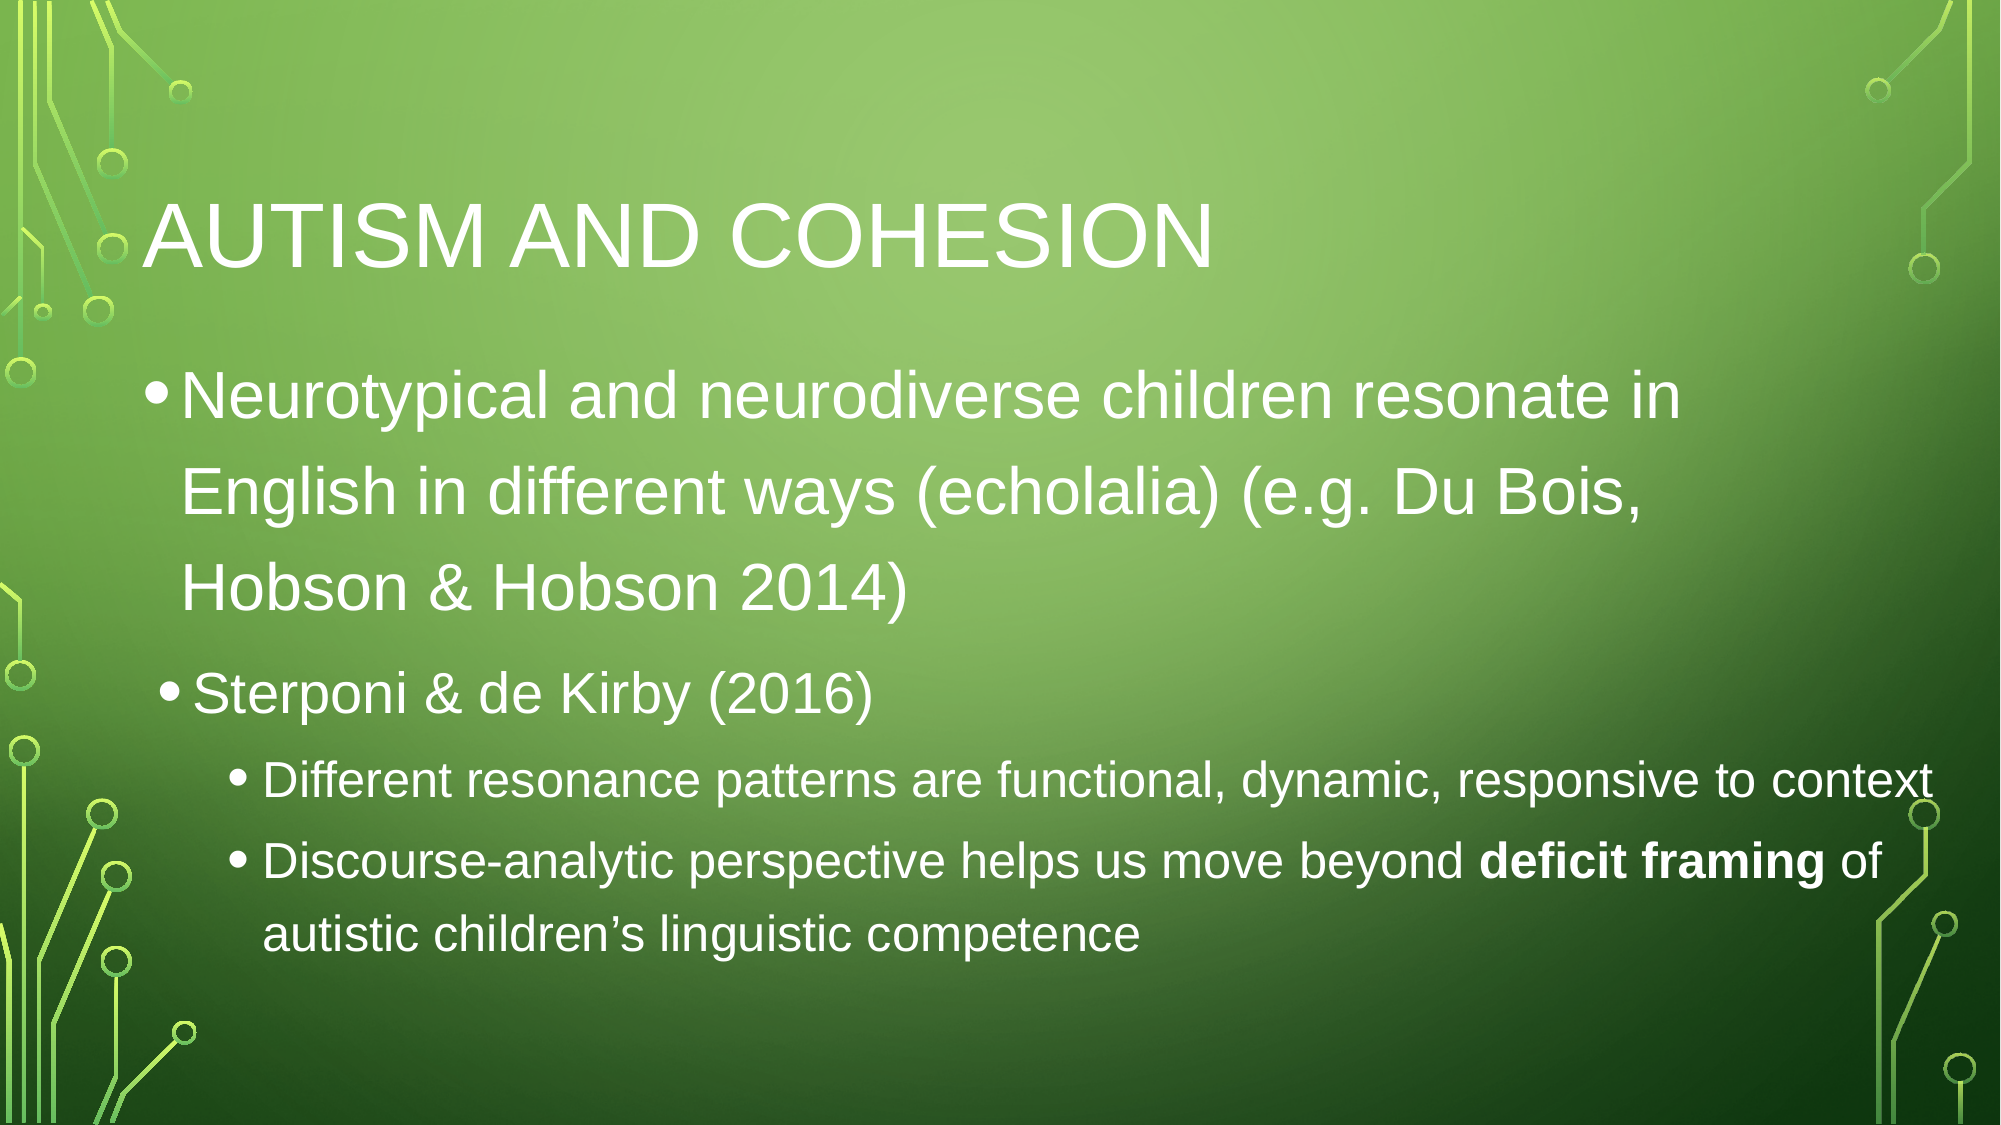

# Autism and cohesion
Neurotypical and neurodiverse children resonate in English in different ways (echolalia) (e.g. Du Bois, Hobson & Hobson 2014)
Sterponi & de Kirby (2016)
Different resonance patterns are functional, dynamic, responsive to context
Discourse-analytic perspective helps us move beyond deficit framing of autistic children’s linguistic competence